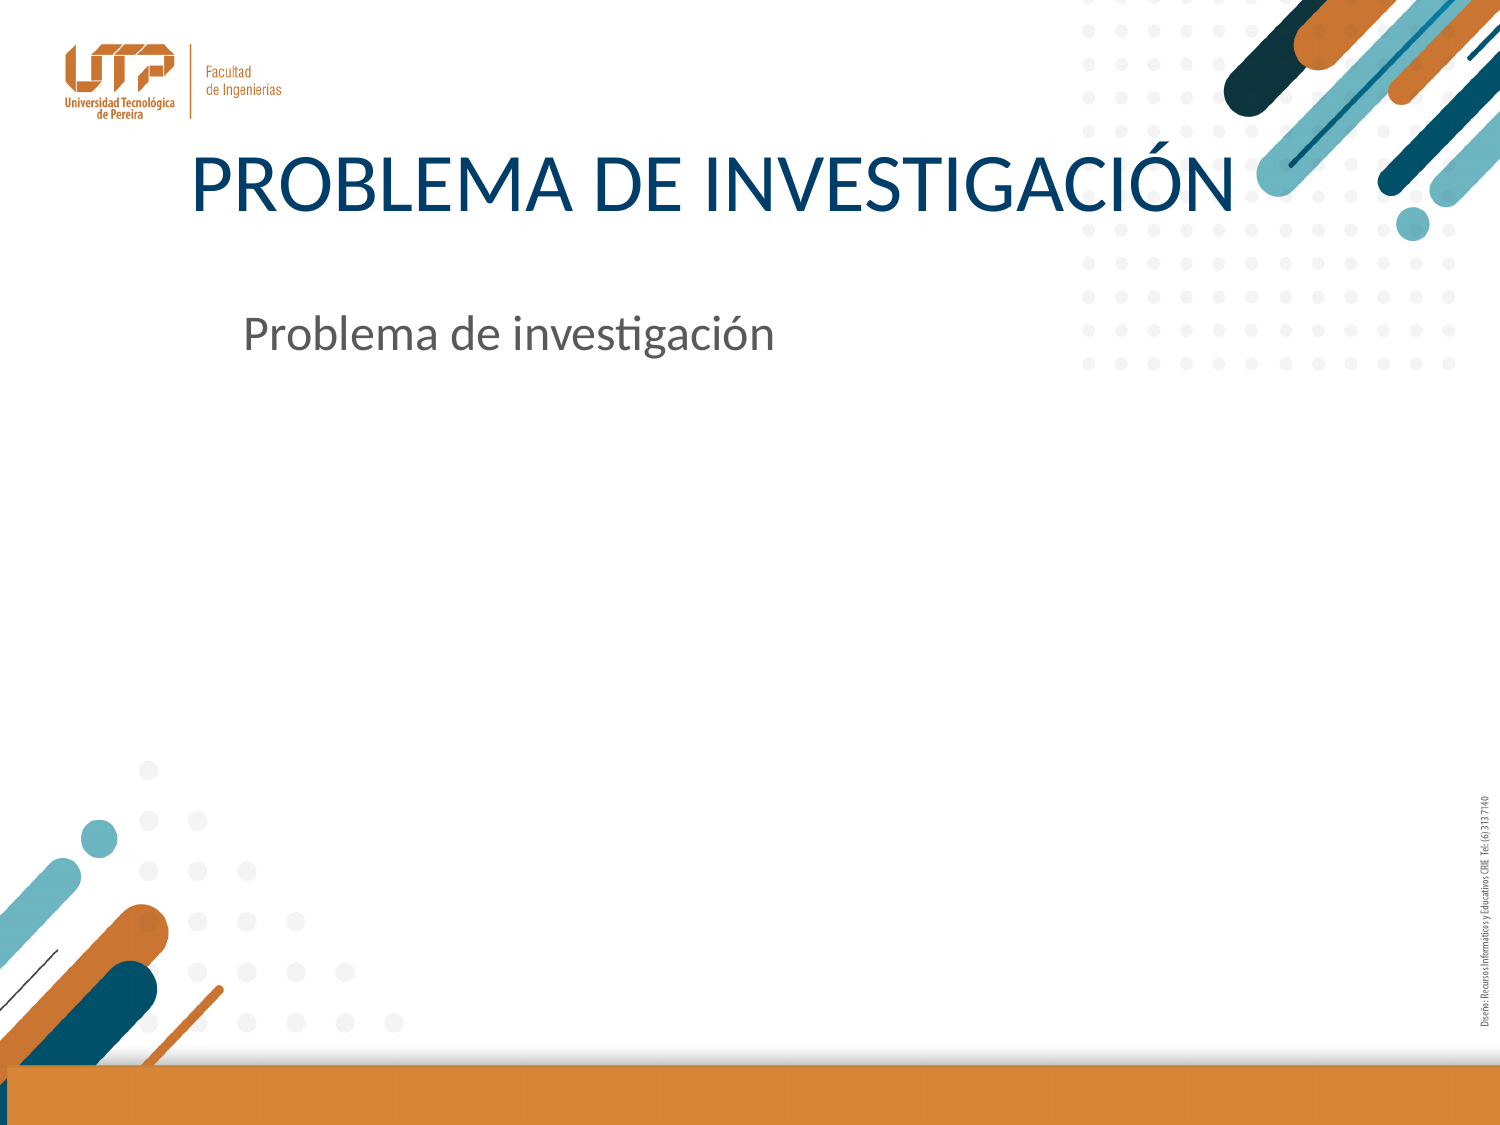

# PROBLEMA DE INVESTIGACIÓN
Problema de investigación